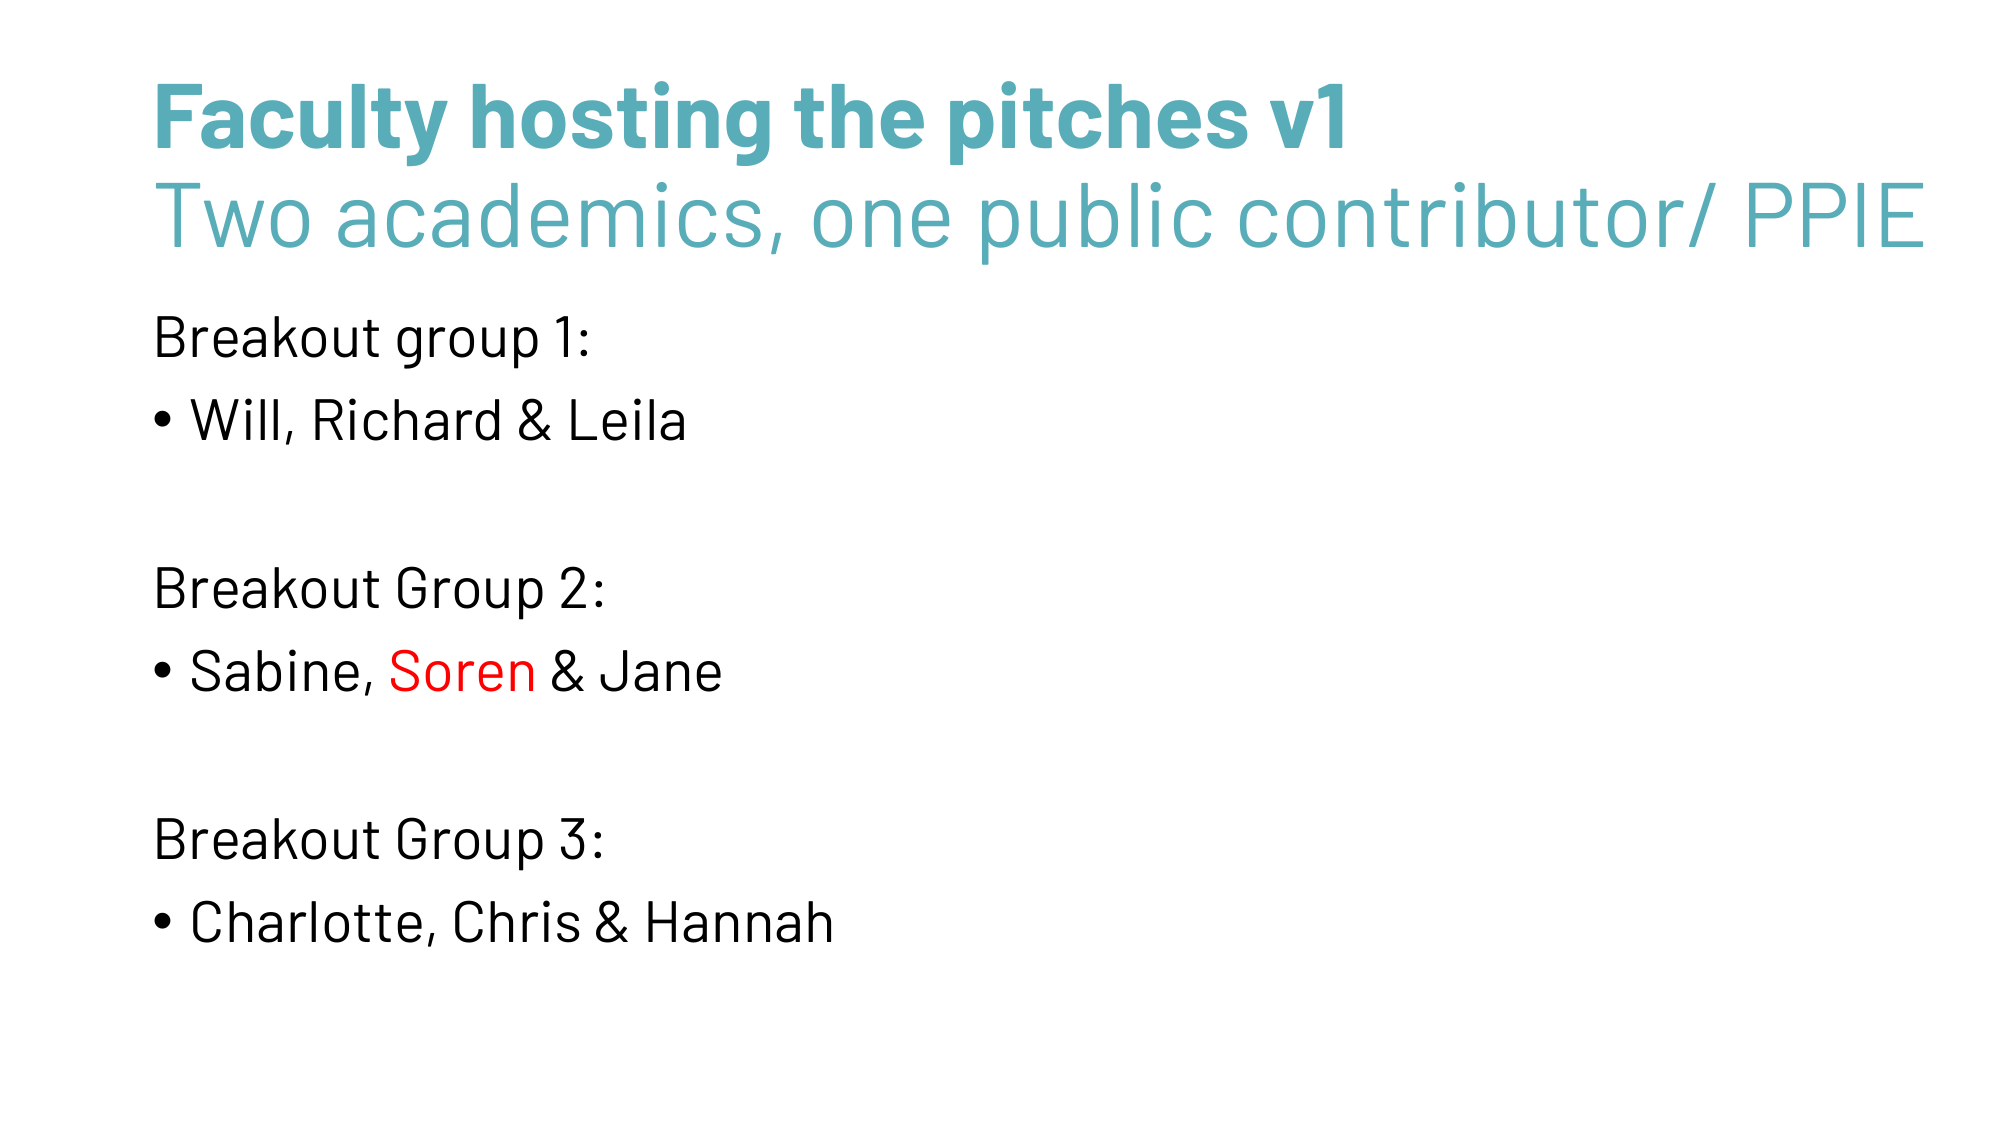

# Faculty hosting the pitches v1 Two academics, one public contributor/ PPIE
Breakout group 1:
Will, Richard & Leila

Breakout Group 2:
Sabine, Soren & Jane

Breakout Group 3:
Charlotte, Chris & Hannah